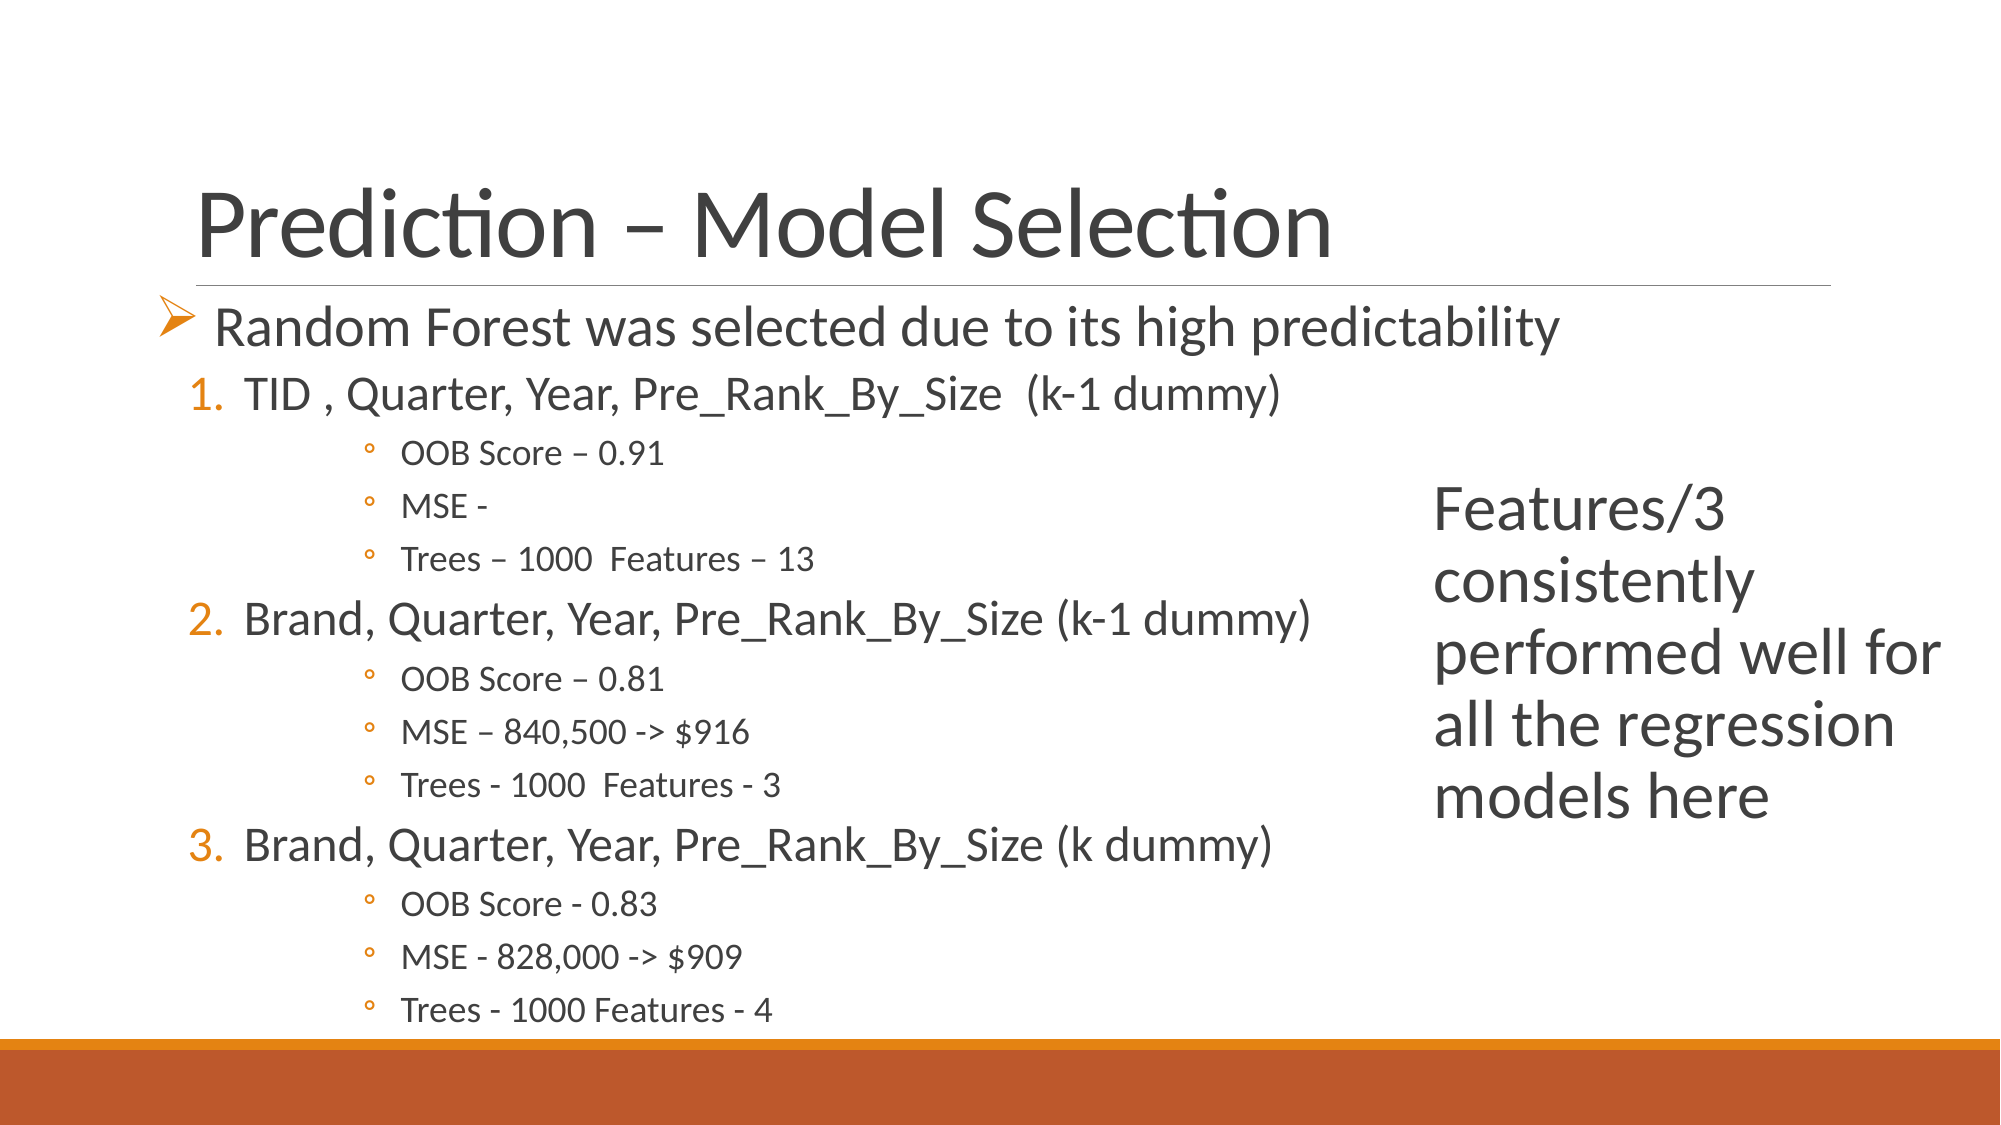

# Prediction – Model Selection
 Random Forest was selected due to its high predictability
TID , Quarter, Year, Pre_Rank_By_Size  (k-1 dummy)
OOB Score – 0.91
MSE -
Trees – 1000  Features – 13
Brand, Quarter, Year, Pre_Rank_By_Size (k-1 dummy)
OOB Score – 0.81
MSE – 840,500 -> $916
Trees - 1000  Features - 3
Brand, Quarter, Year, Pre_Rank_By_Size (k dummy)
OOB Score - 0.83
MSE - 828,000 -> $909
Trees - 1000 Features - 4

Features/3 consistently performed well for all the regression models here